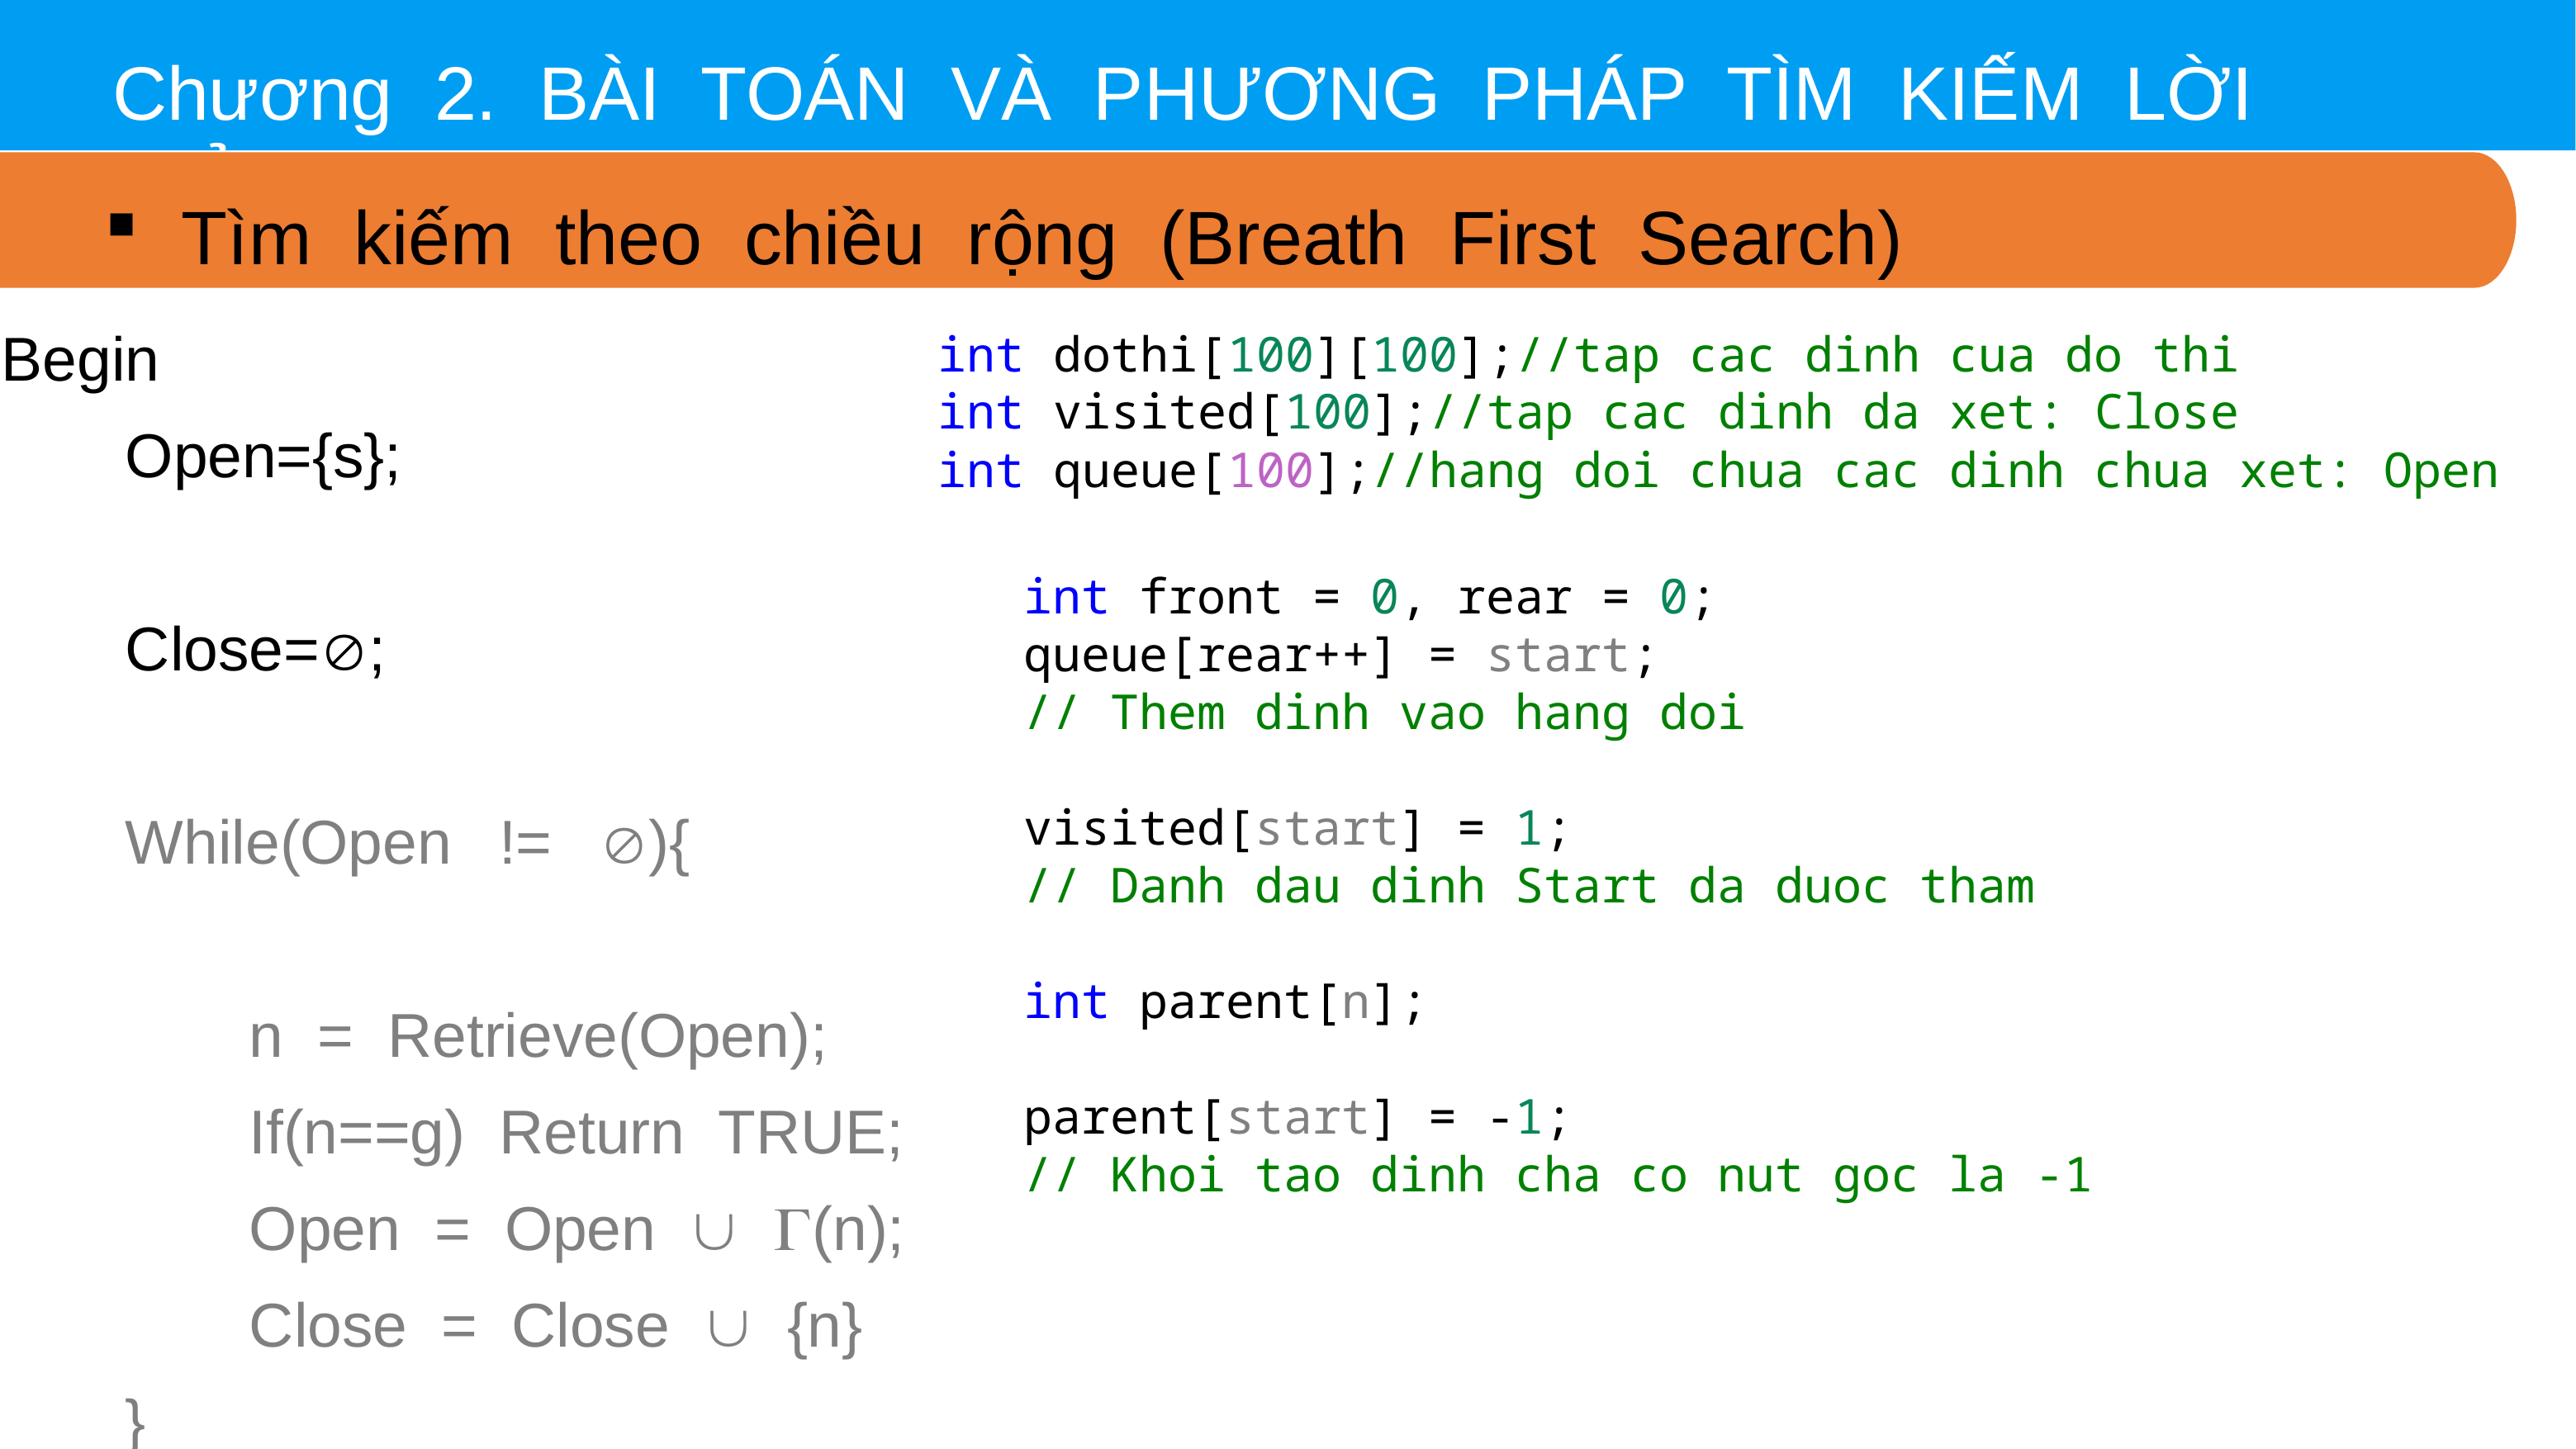

Chương  2.  BÀI  TOÁN  VÀ  PHƯƠNG  PHÁP  TÌM  KIẾM  LỜI  GIẢI

Tìm  kiếm  theo  chiều  rộng  (Breath  First  Search)
Begin
Open={s};
Close=∅;
While(Open  !=  ∅){
n  =  Retrieve(Open);
If(n==g)  Return  TRUE;
Open  =  Open  ∪  Γ(n);
Close  =  Close  ∪  {n}
}
End;
int dothi[100][100];//tap cac dinh cua do thi
int visited[100];//tap cac dinh da xet: Close
int queue[100];//hang doi chua cac dinh chua xet: Open
int front = 0, rear = 0;
queue[rear++] = start;
// Them dinh vao hang doi

visited[start] = 1;
// Danh dau dinh Start da duoc tham

int parent[n];

parent[start] = -1;
// Khoi tao dinh cha co nut goc la -1